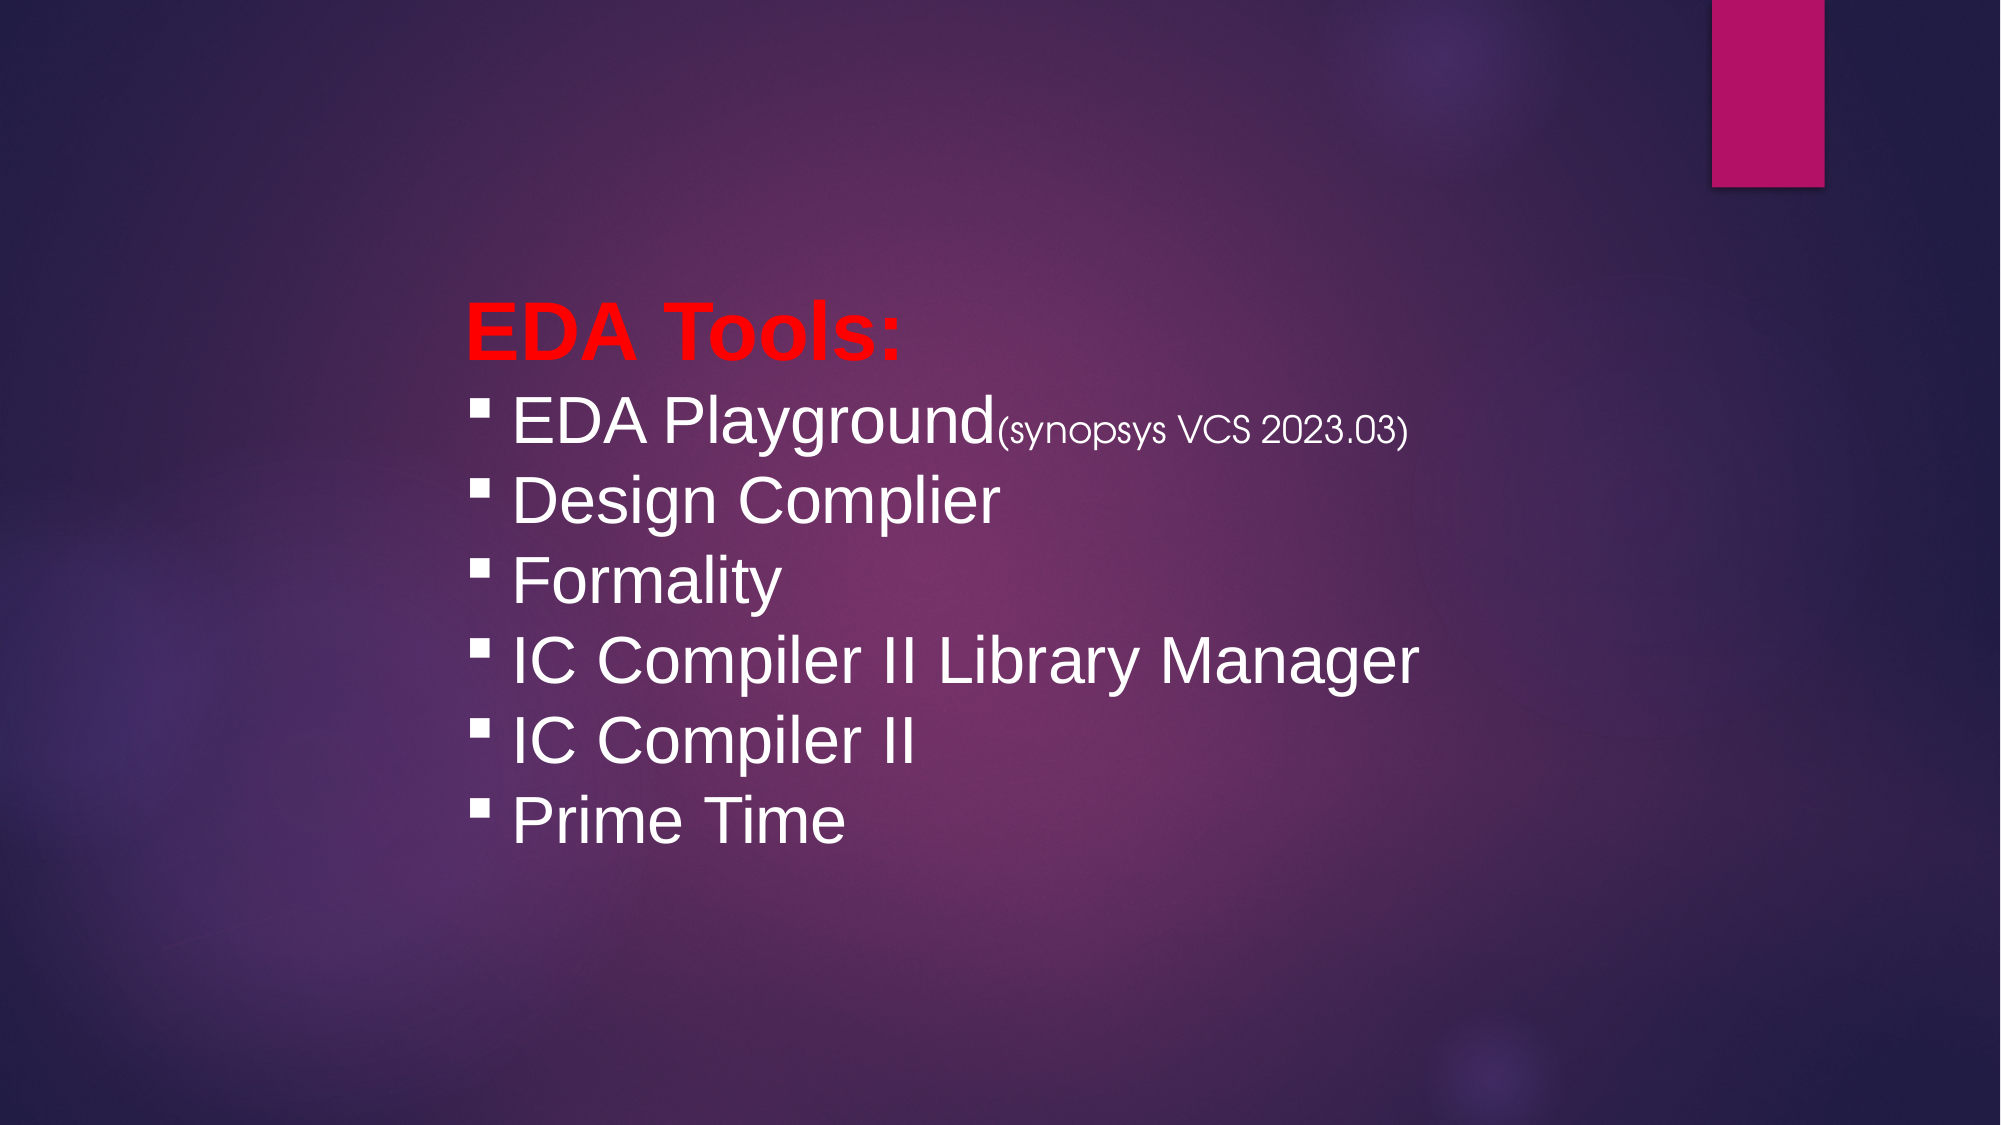

EDA Tools:
EDA Playground(synopsys VCS 2023.03)
Design Complier
Formality
IC Compiler II Library Manager
IC Compiler II
Prime Time